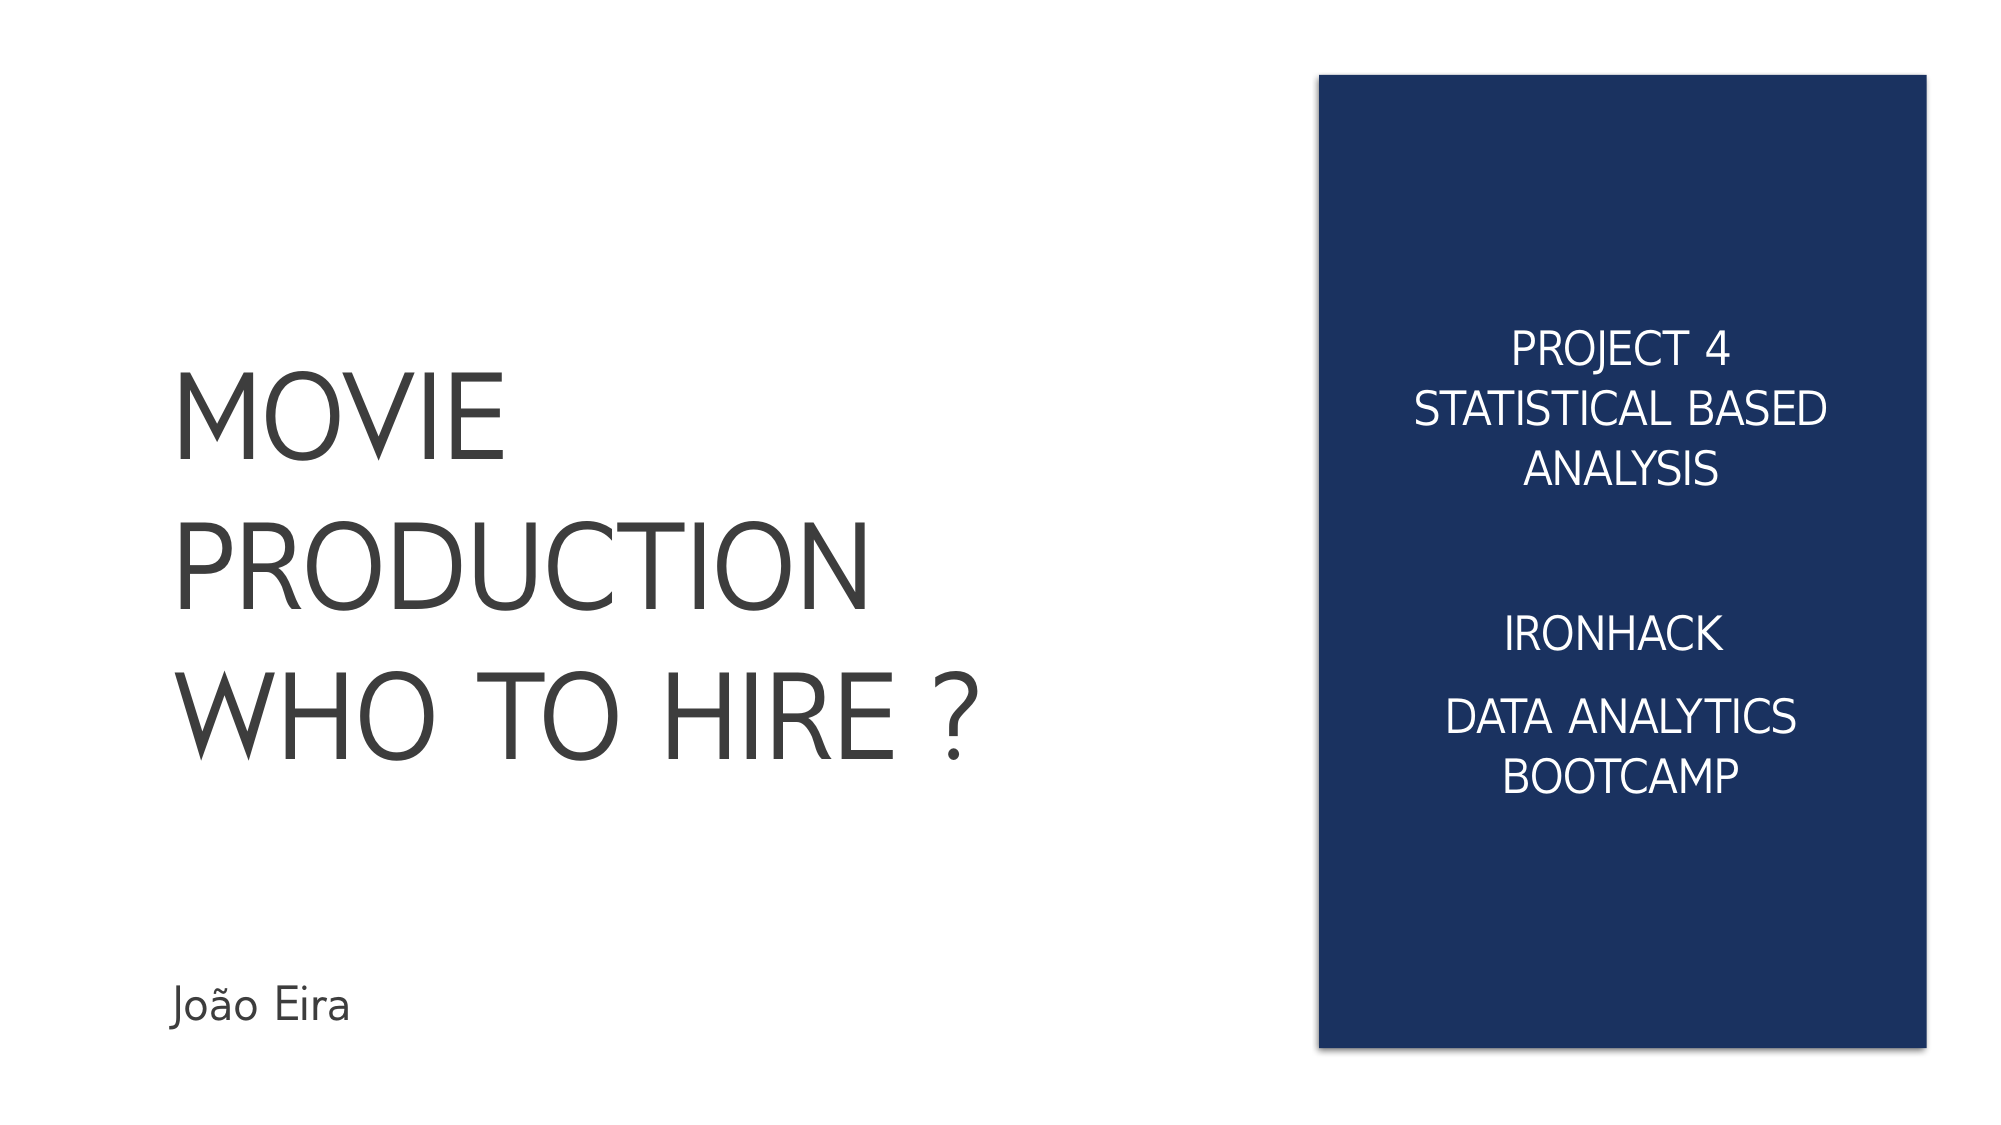

# Movie Production Who to hire ?
Project 4 Statistical based analysis

Ironhack
Data Analytics Bootcamp
João Eira